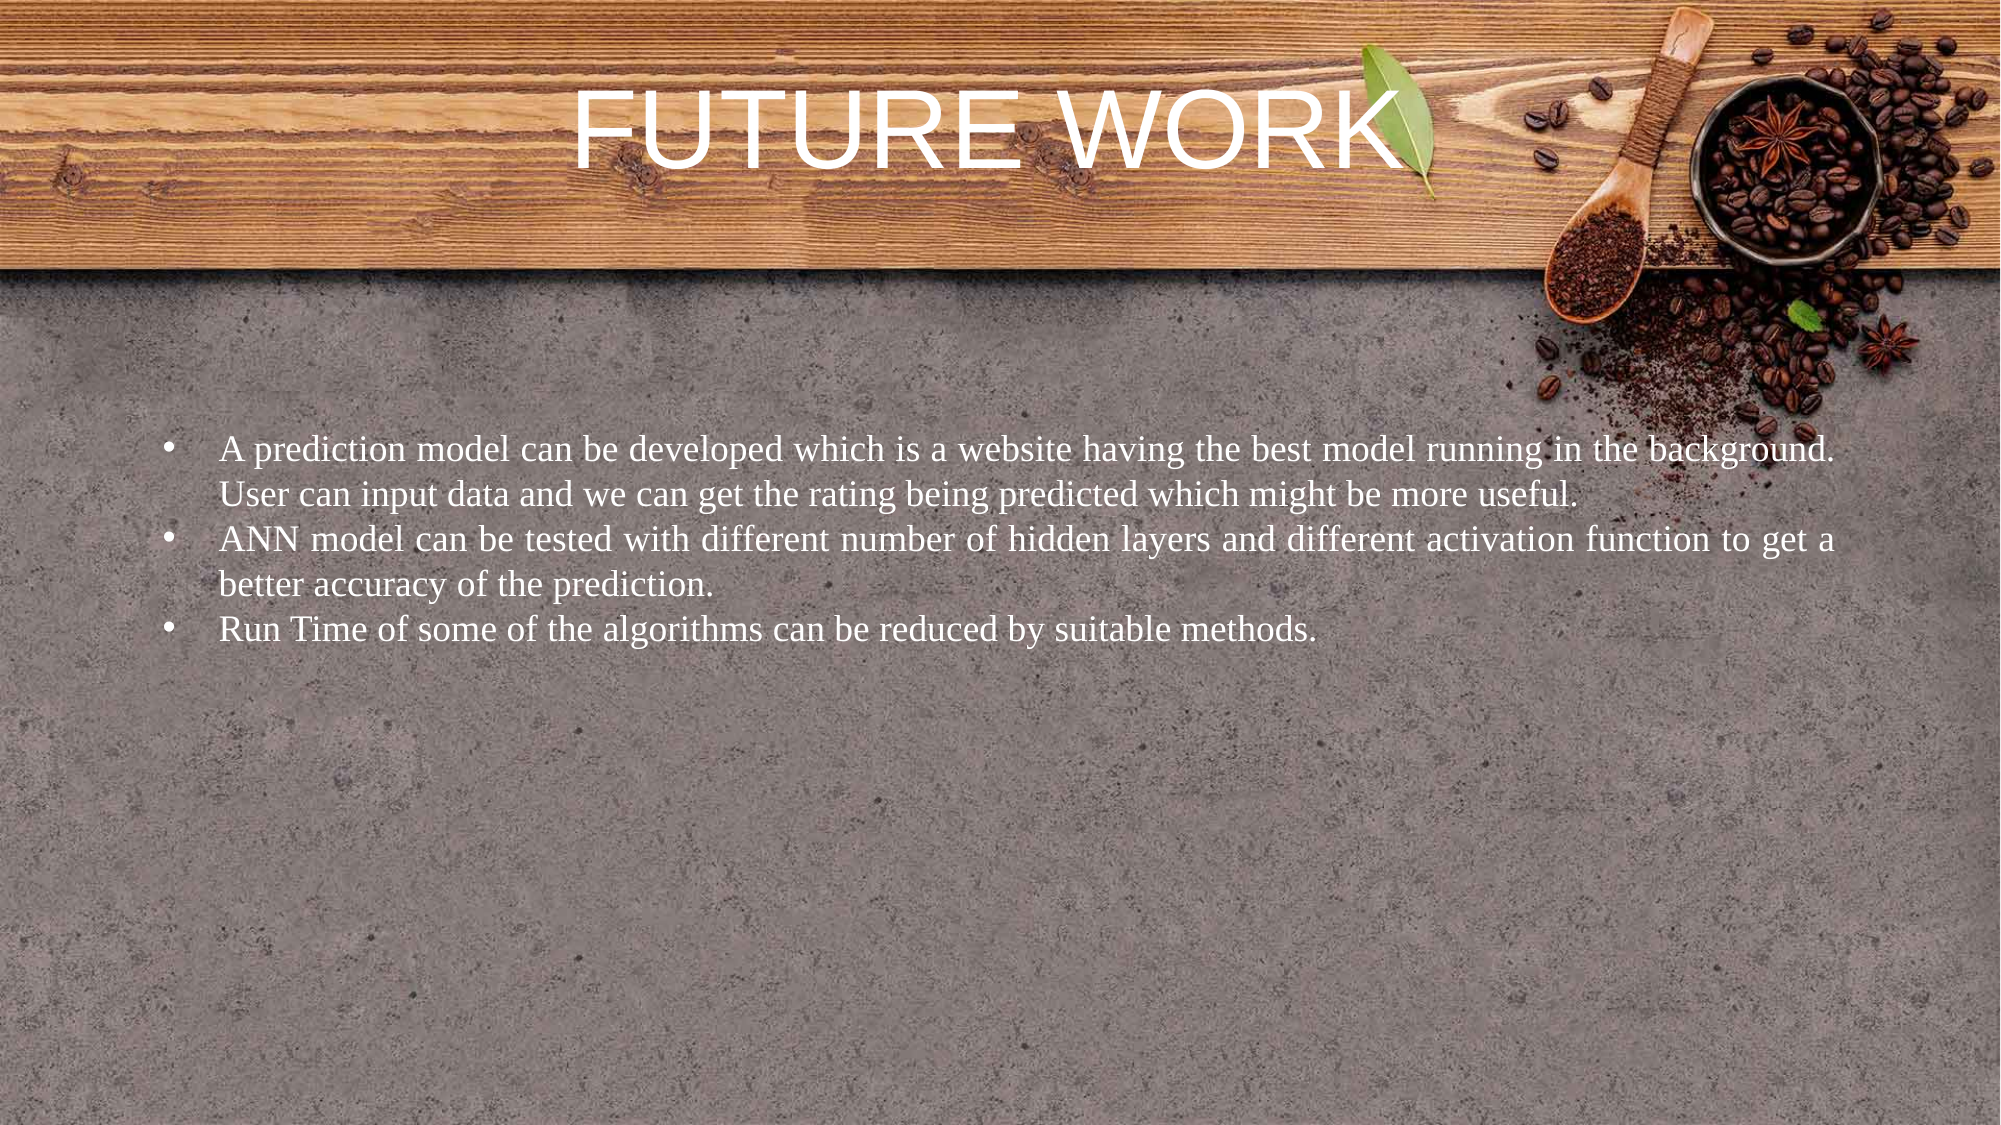

FUTURE WORK
A prediction model can be developed which is a website having the best model running in the background. User can input data and we can get the rating being predicted which might be more useful.
ANN model can be tested with different number of hidden layers and different activation function to get a better accuracy of the prediction.
Run Time of some of the algorithms can be reduced by suitable methods.